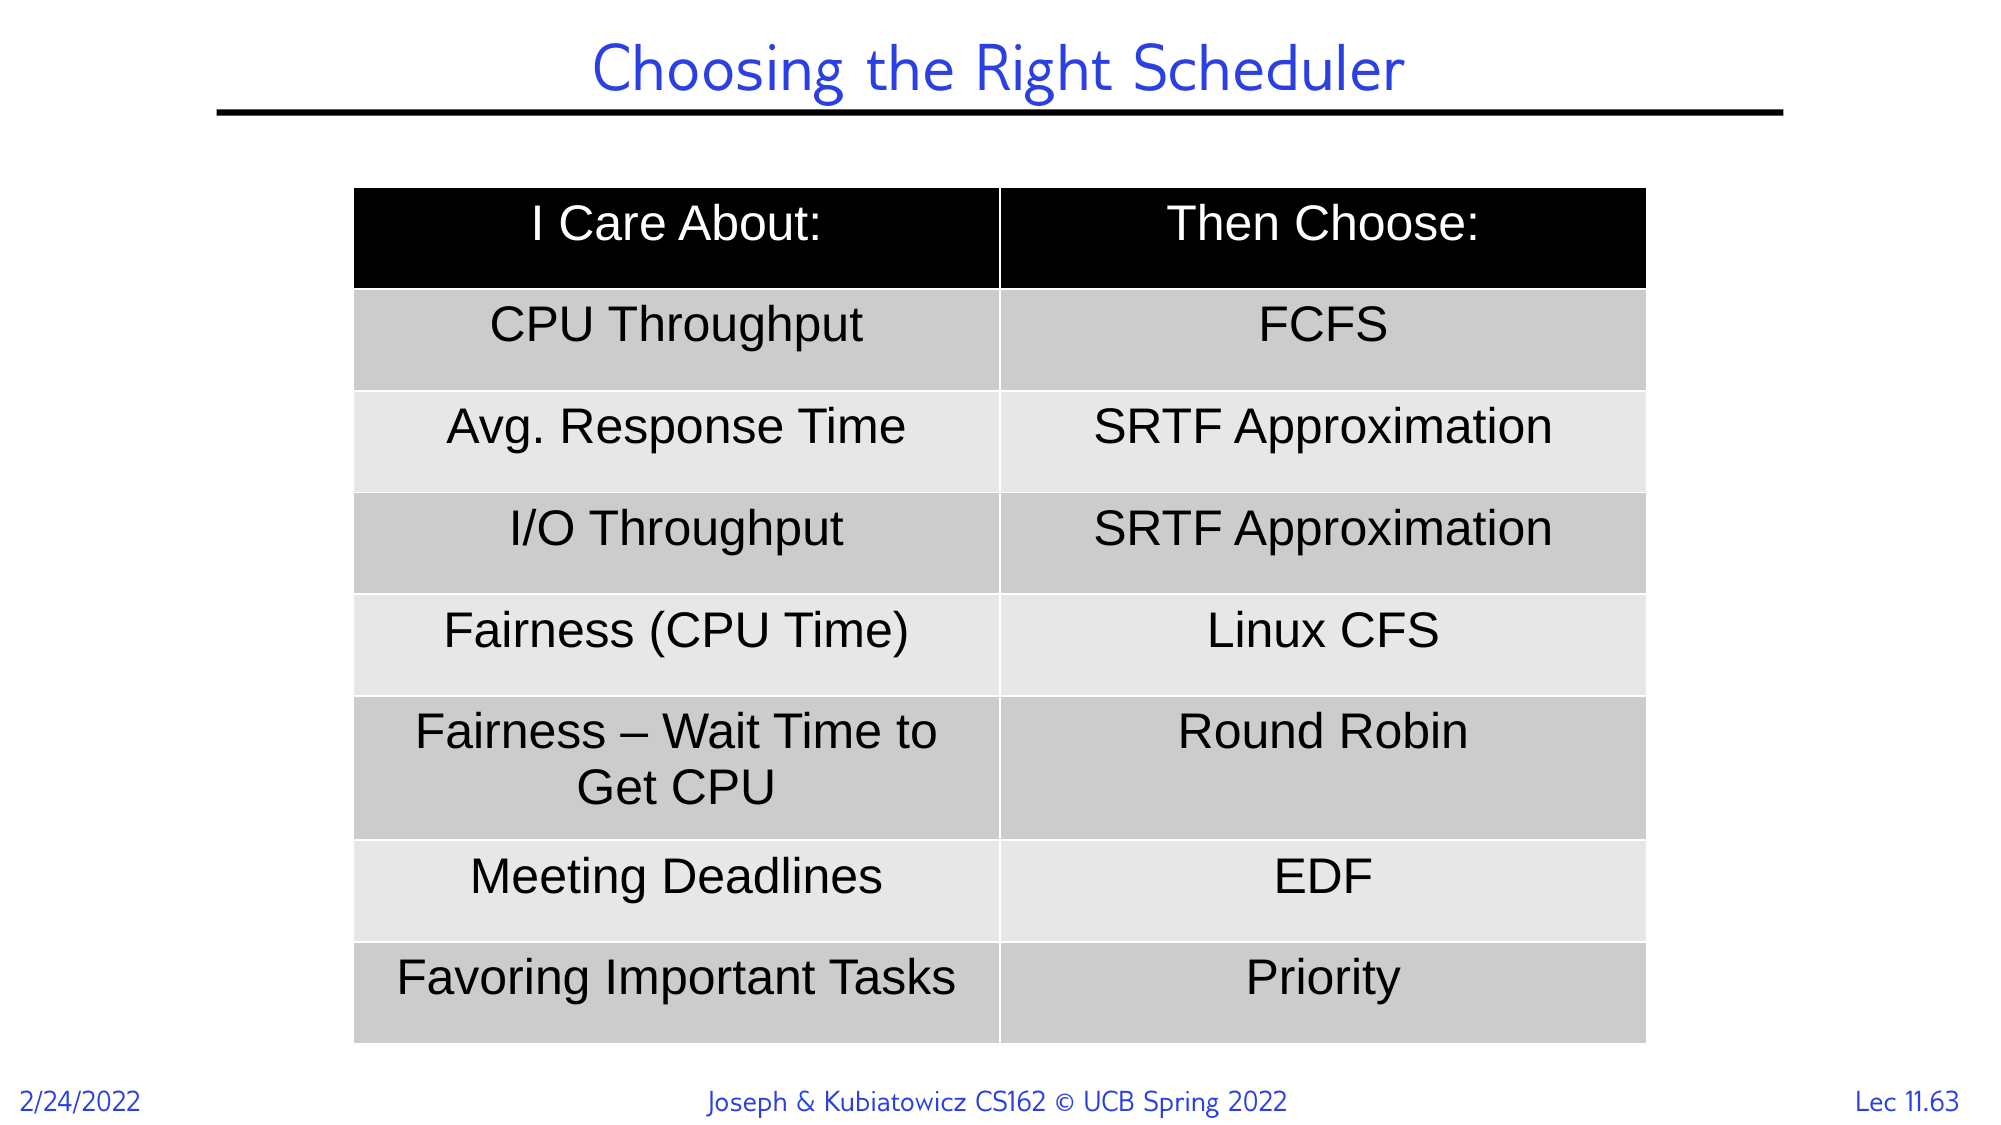

# Choosing the Right Scheduler
| I Care About: | Then Choose: |
| --- | --- |
| CPU Throughput | FCFS |
| Avg. Response Time | SRTF Approximation |
| I/O Throughput | SRTF Approximation |
| Fairness (CPU Time) | Linux CFS |
| Fairness – Wait Time to Get CPU | Round Robin |
| Meeting Deadlines | EDF |
| Favoring Important Tasks | Priority |